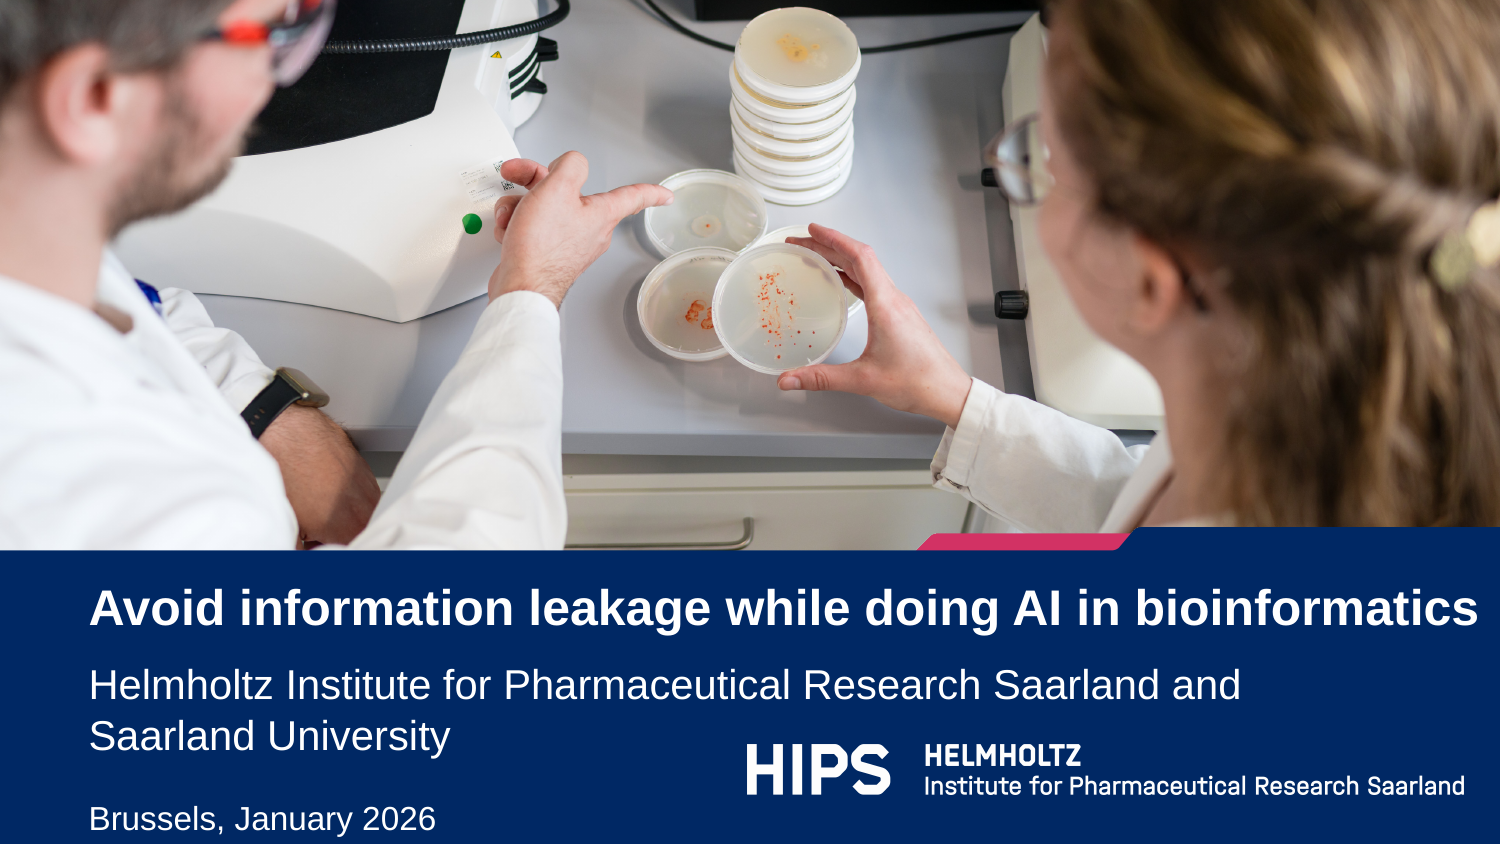

# Avoid information leakage while doing AI in bioinformatics
Helmholtz Institute for Pharmaceutical Research Saarland and Saarland University

Brussels, January 2026